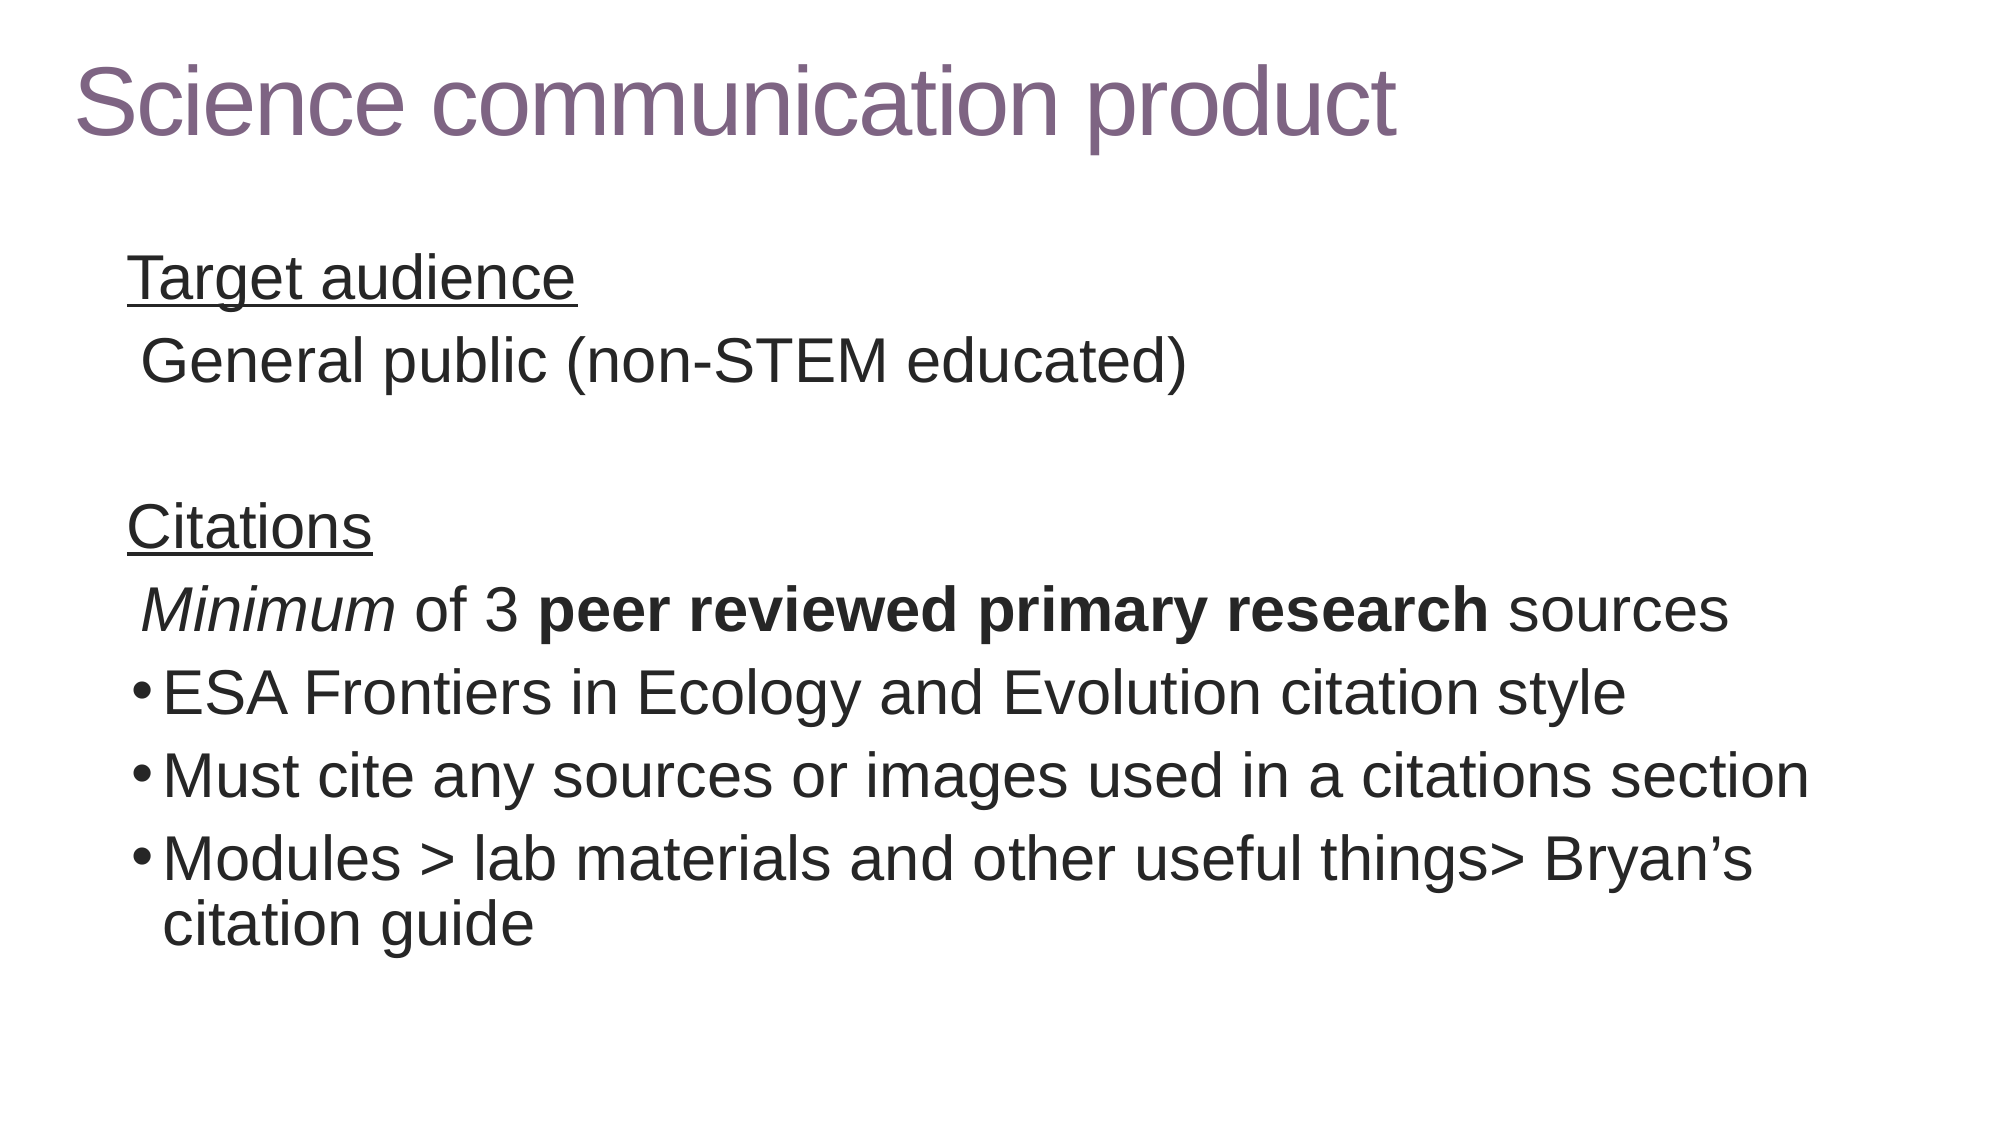

# Science communication product
Target audience
General public (non-STEM educated)

Citations
Minimum of 3 peer reviewed primary research sources
ESA Frontiers in Ecology and Evolution citation style
Must cite any sources or images used in a citations section
Modules > lab materials and other useful things> Bryan’s citation guide